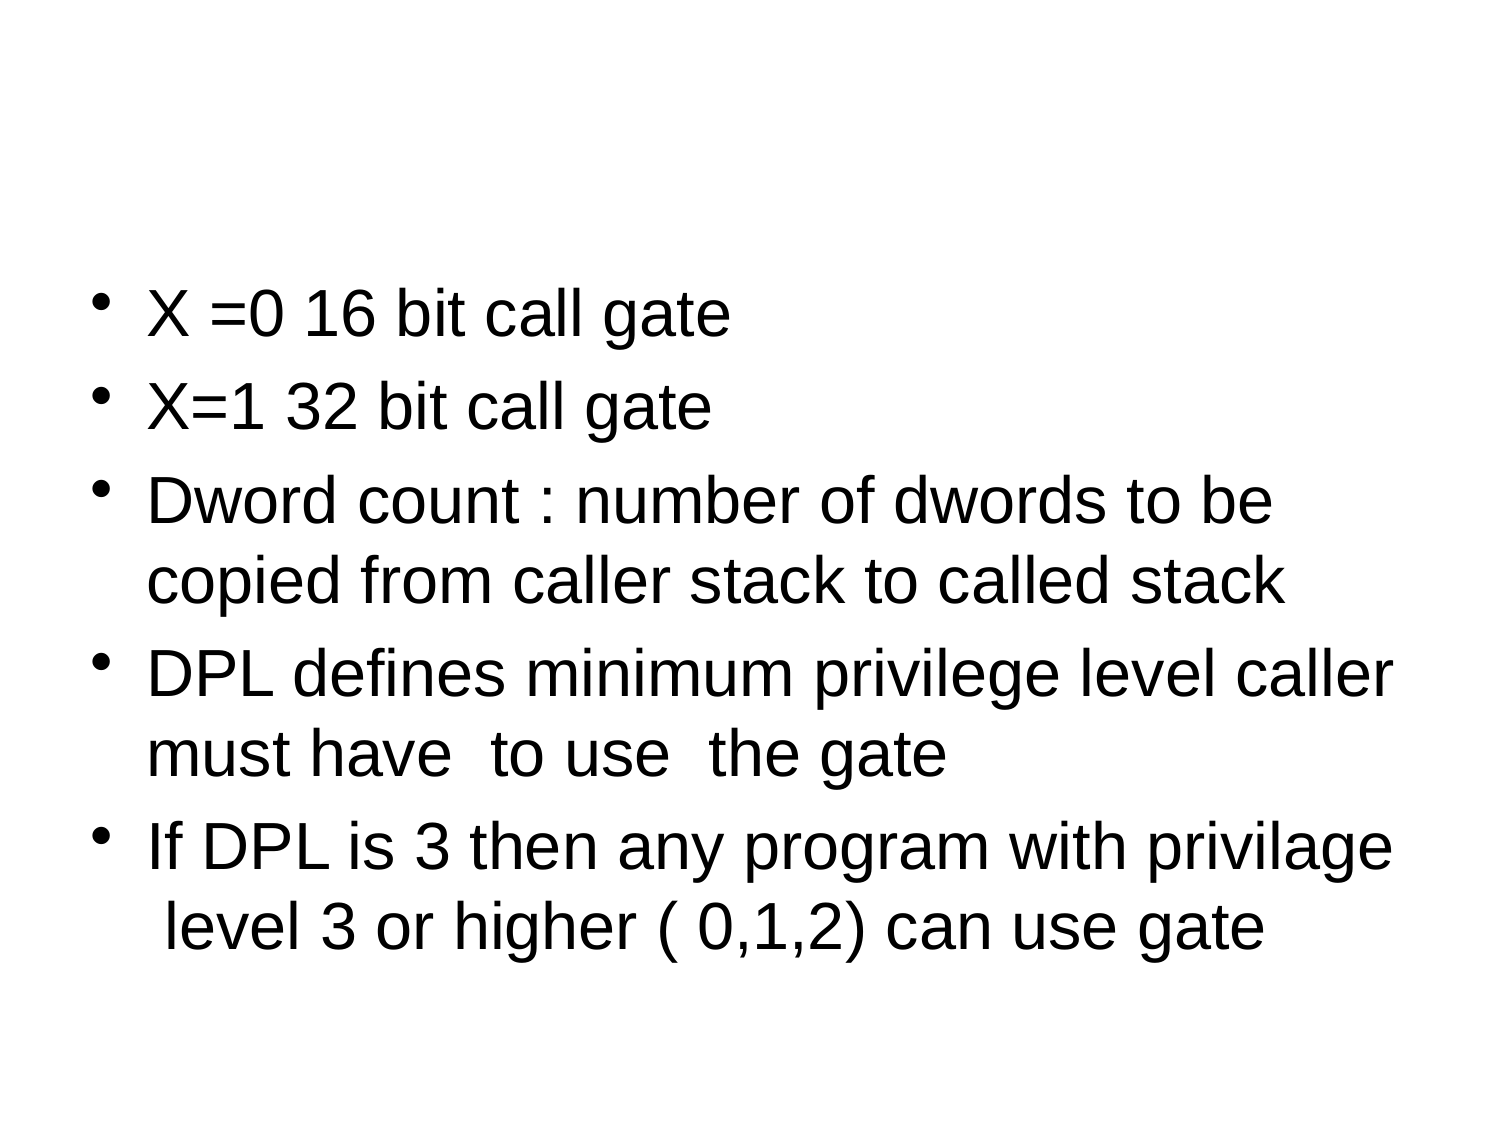

#
X =0 16 bit call gate
X=1 32 bit call gate
Dword count : number of dwords to be copied from caller stack to called stack
DPL defines minimum privilege level caller must have  to use  the gate
If DPL is 3 then any program with privilage  level 3 or higher ( 0,1,2) can use gate